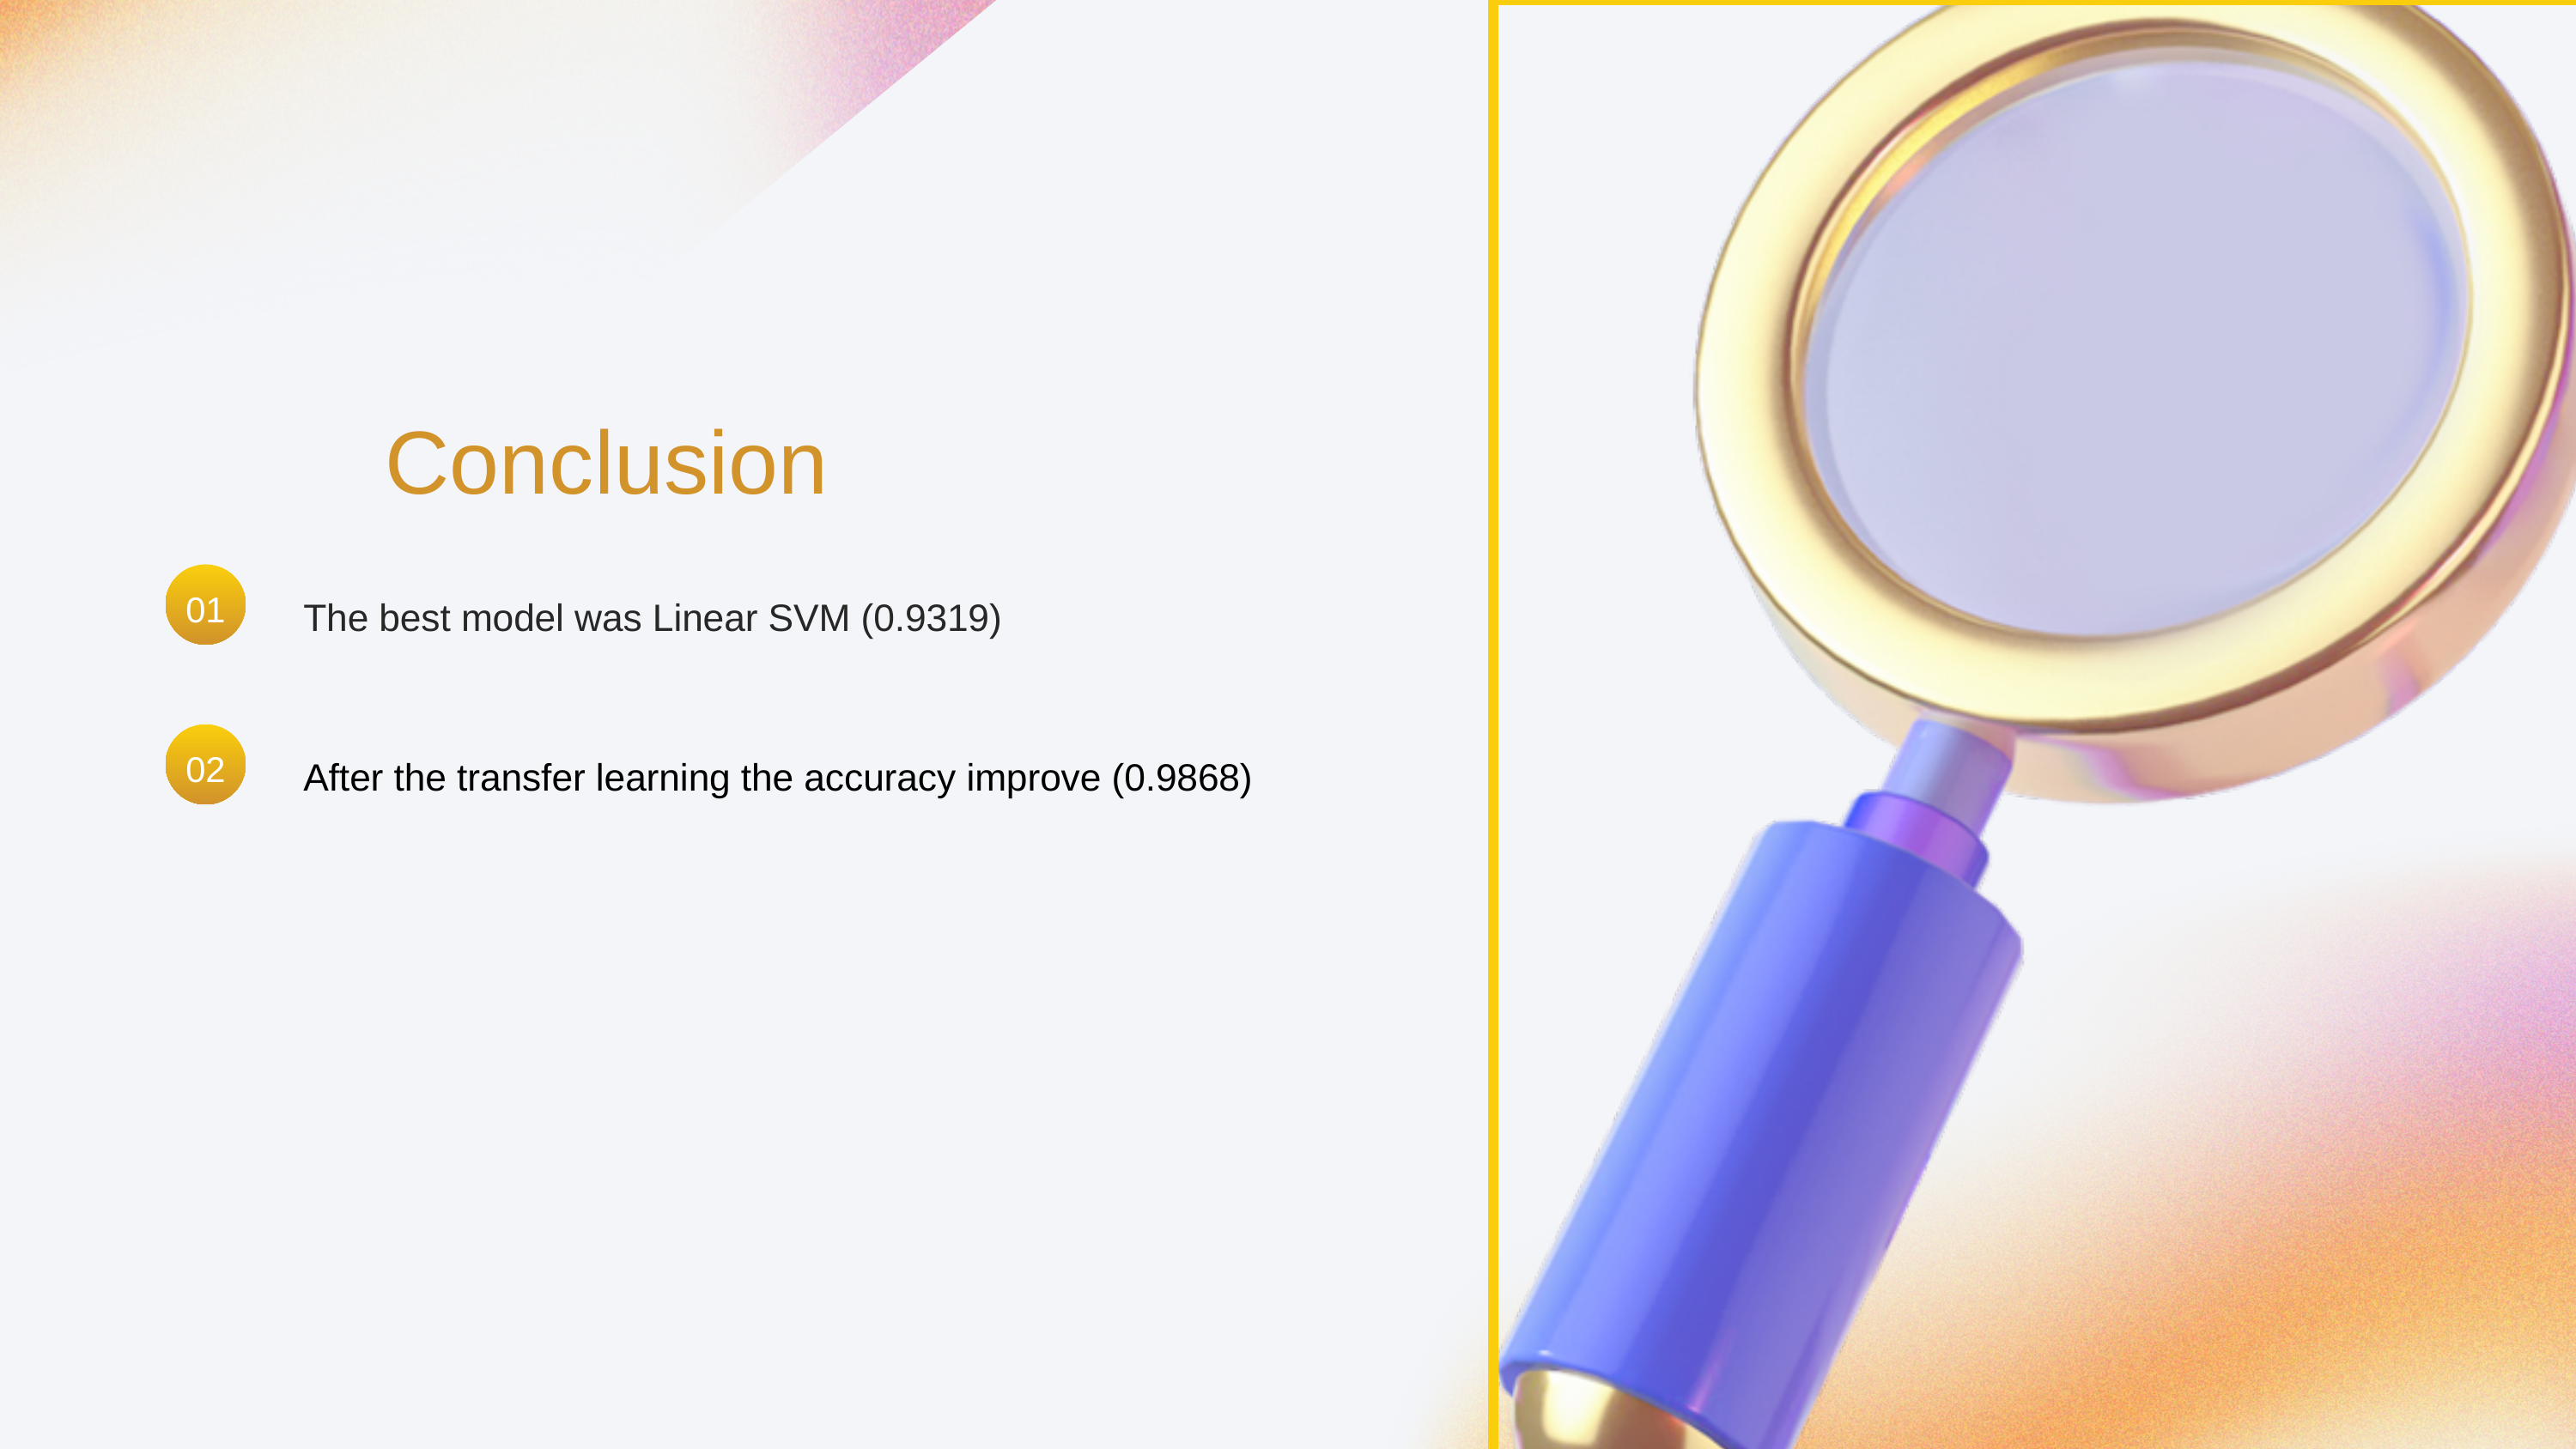

Conclusion

01
The best model was Linear SVM (0.9319)

02
After the transfer learning the accuracy improve (0.9868)